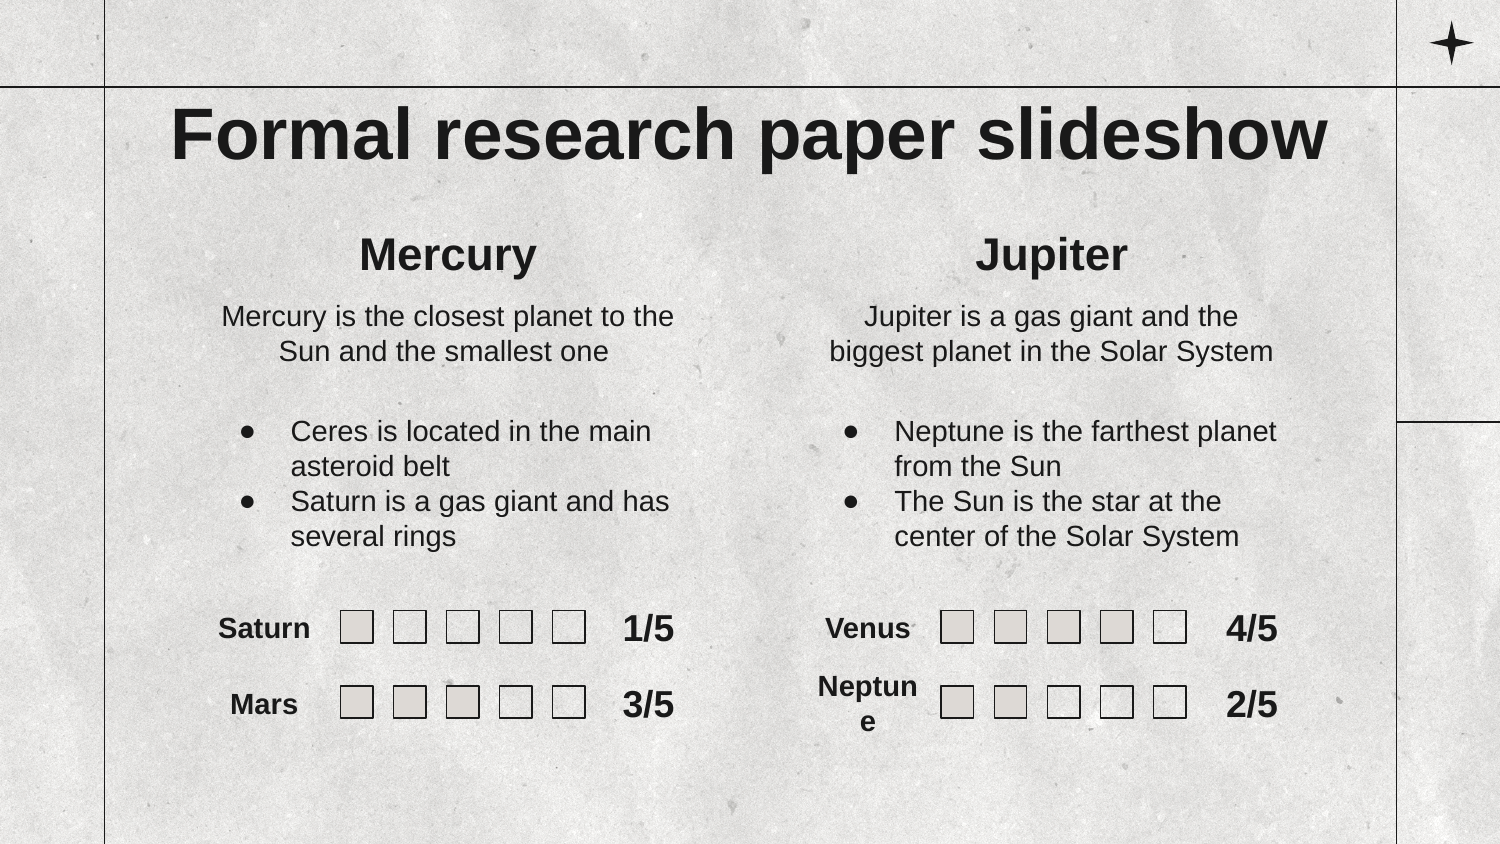

# Formal research paper slideshow
Mercury
Mercury is the closest planet to the Sun and the smallest one
Ceres is located in the main asteroid belt
Saturn is a gas giant and has several rings
Jupiter
Jupiter is a gas giant and the biggest planet in the Solar System
Neptune is the farthest planet from the Sun
The Sun is the star at the center of the Solar System
Saturn
Venus
1/5
4/5

Mars
Neptune
3/5
2/5